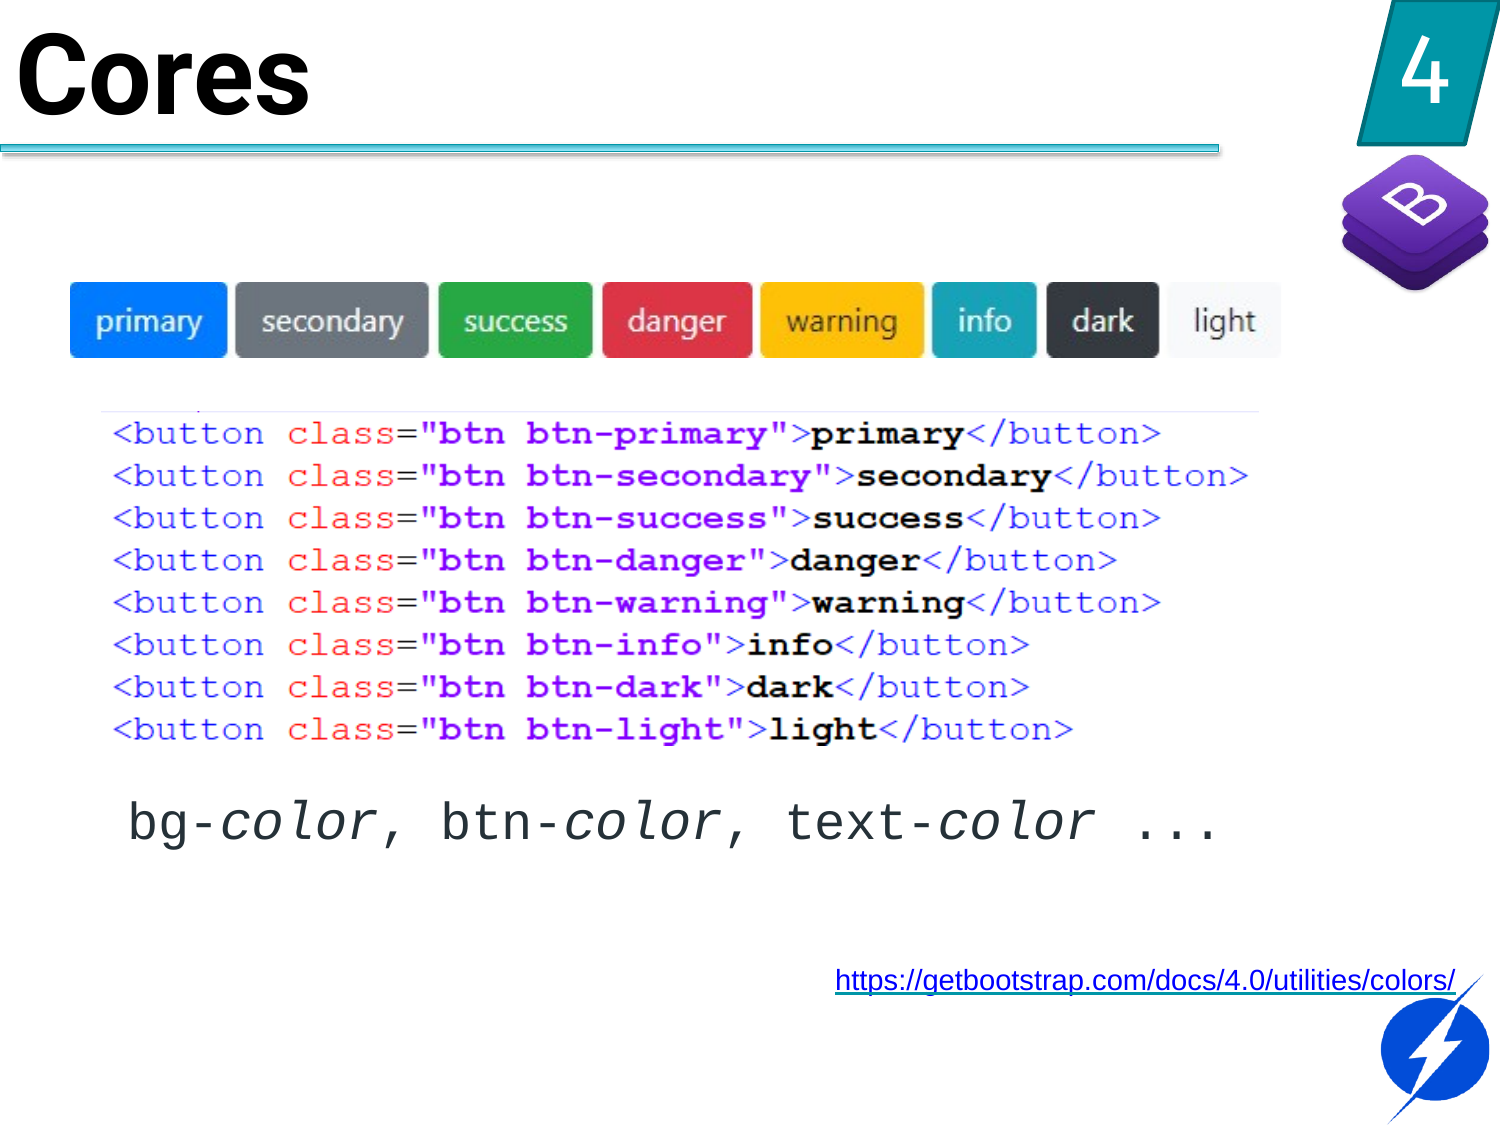

# Cores
4

bg-color, btn-color, text-color ...
https://getbootstrap.com/docs/4.0/utilities/colors/